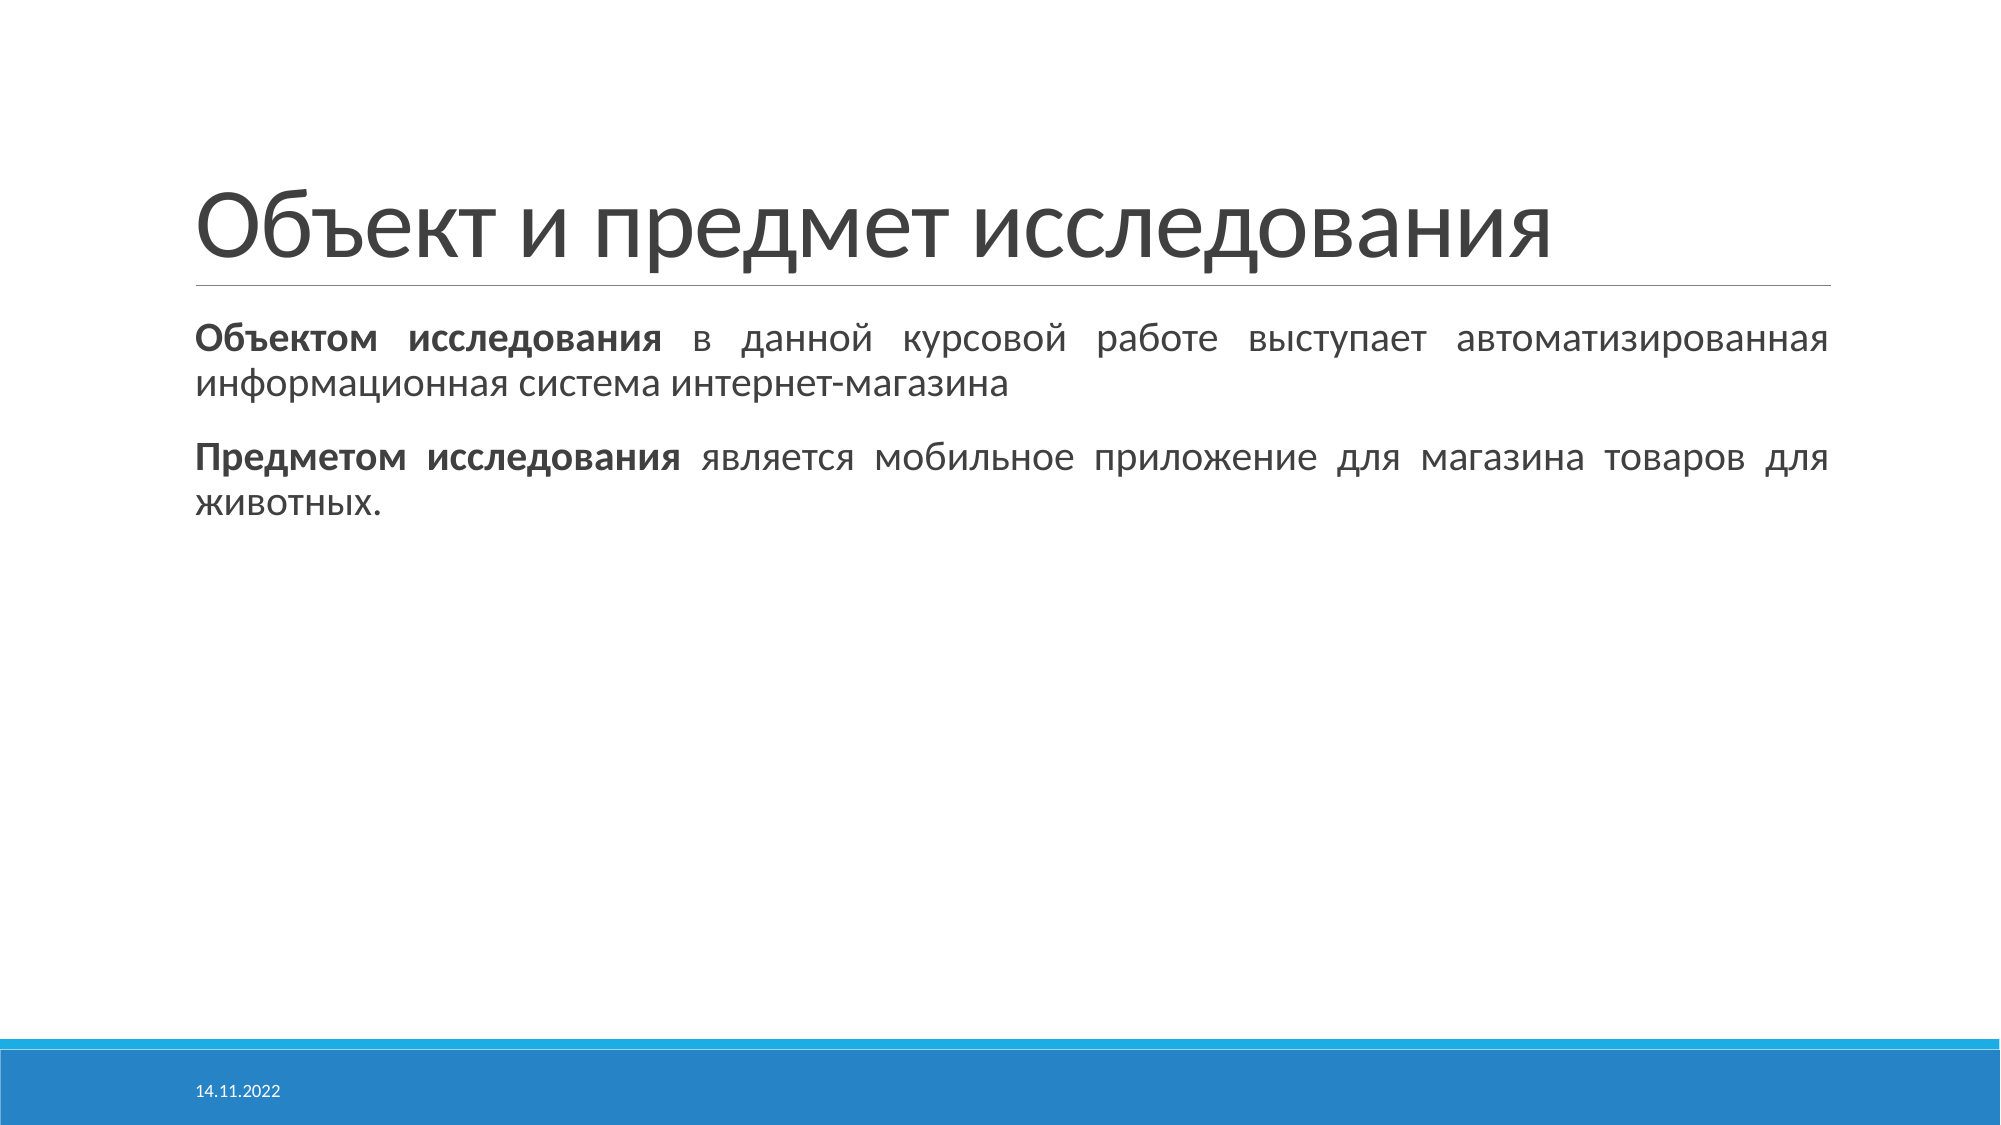

# Объект и предмет исследования
Объектом исследования в данной курсовой работе выступает автоматизированная информационная система интернет-магазина
Предметом исследования является мобильное приложение для магазина товаров для животных.

14.11.2022